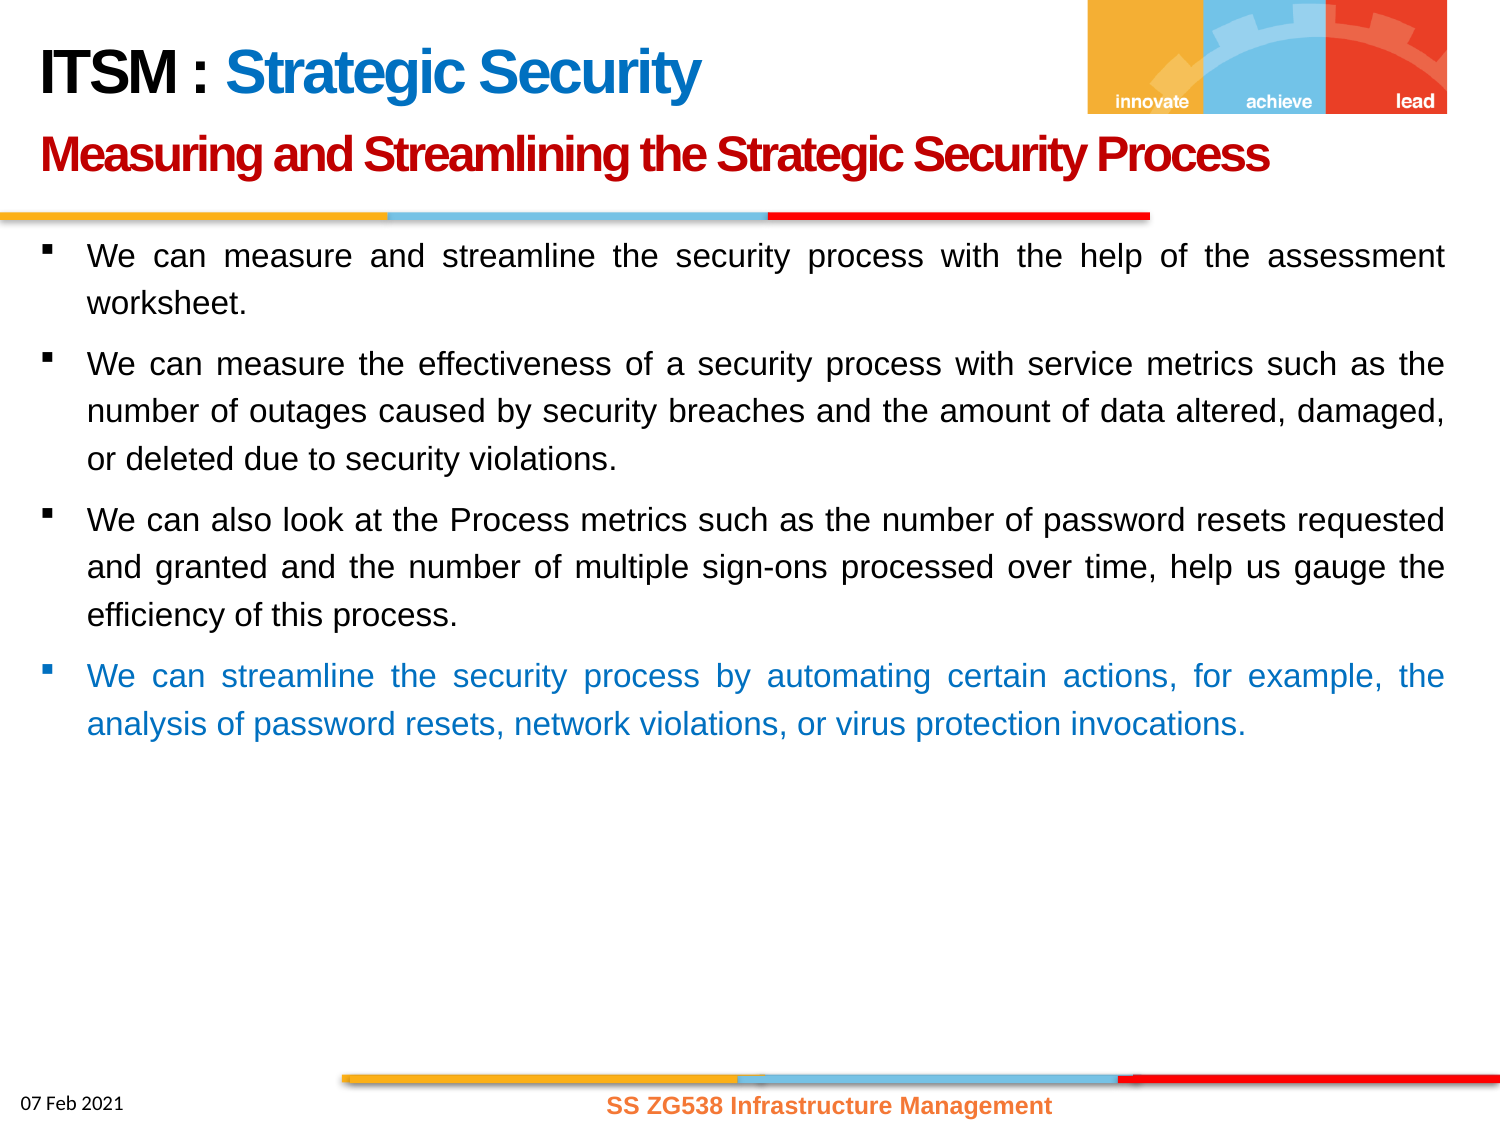

ITSM : Strategic Security
Measuring and Streamlining the Strategic Security Process
We can measure and streamline the security process with the help of the assessment worksheet.
We can measure the effectiveness of a security process with service metrics such as the number of outages caused by security breaches and the amount of data altered, damaged, or deleted due to security violations.
We can also look at the Process metrics such as the number of password resets requested and granted and the number of multiple sign-ons processed over time, help us gauge the efficiency of this process.
We can streamline the security process by automating certain actions, for example, the analysis of password resets, network violations, or virus protection invocations.
SS ZG538 Infrastructure Management